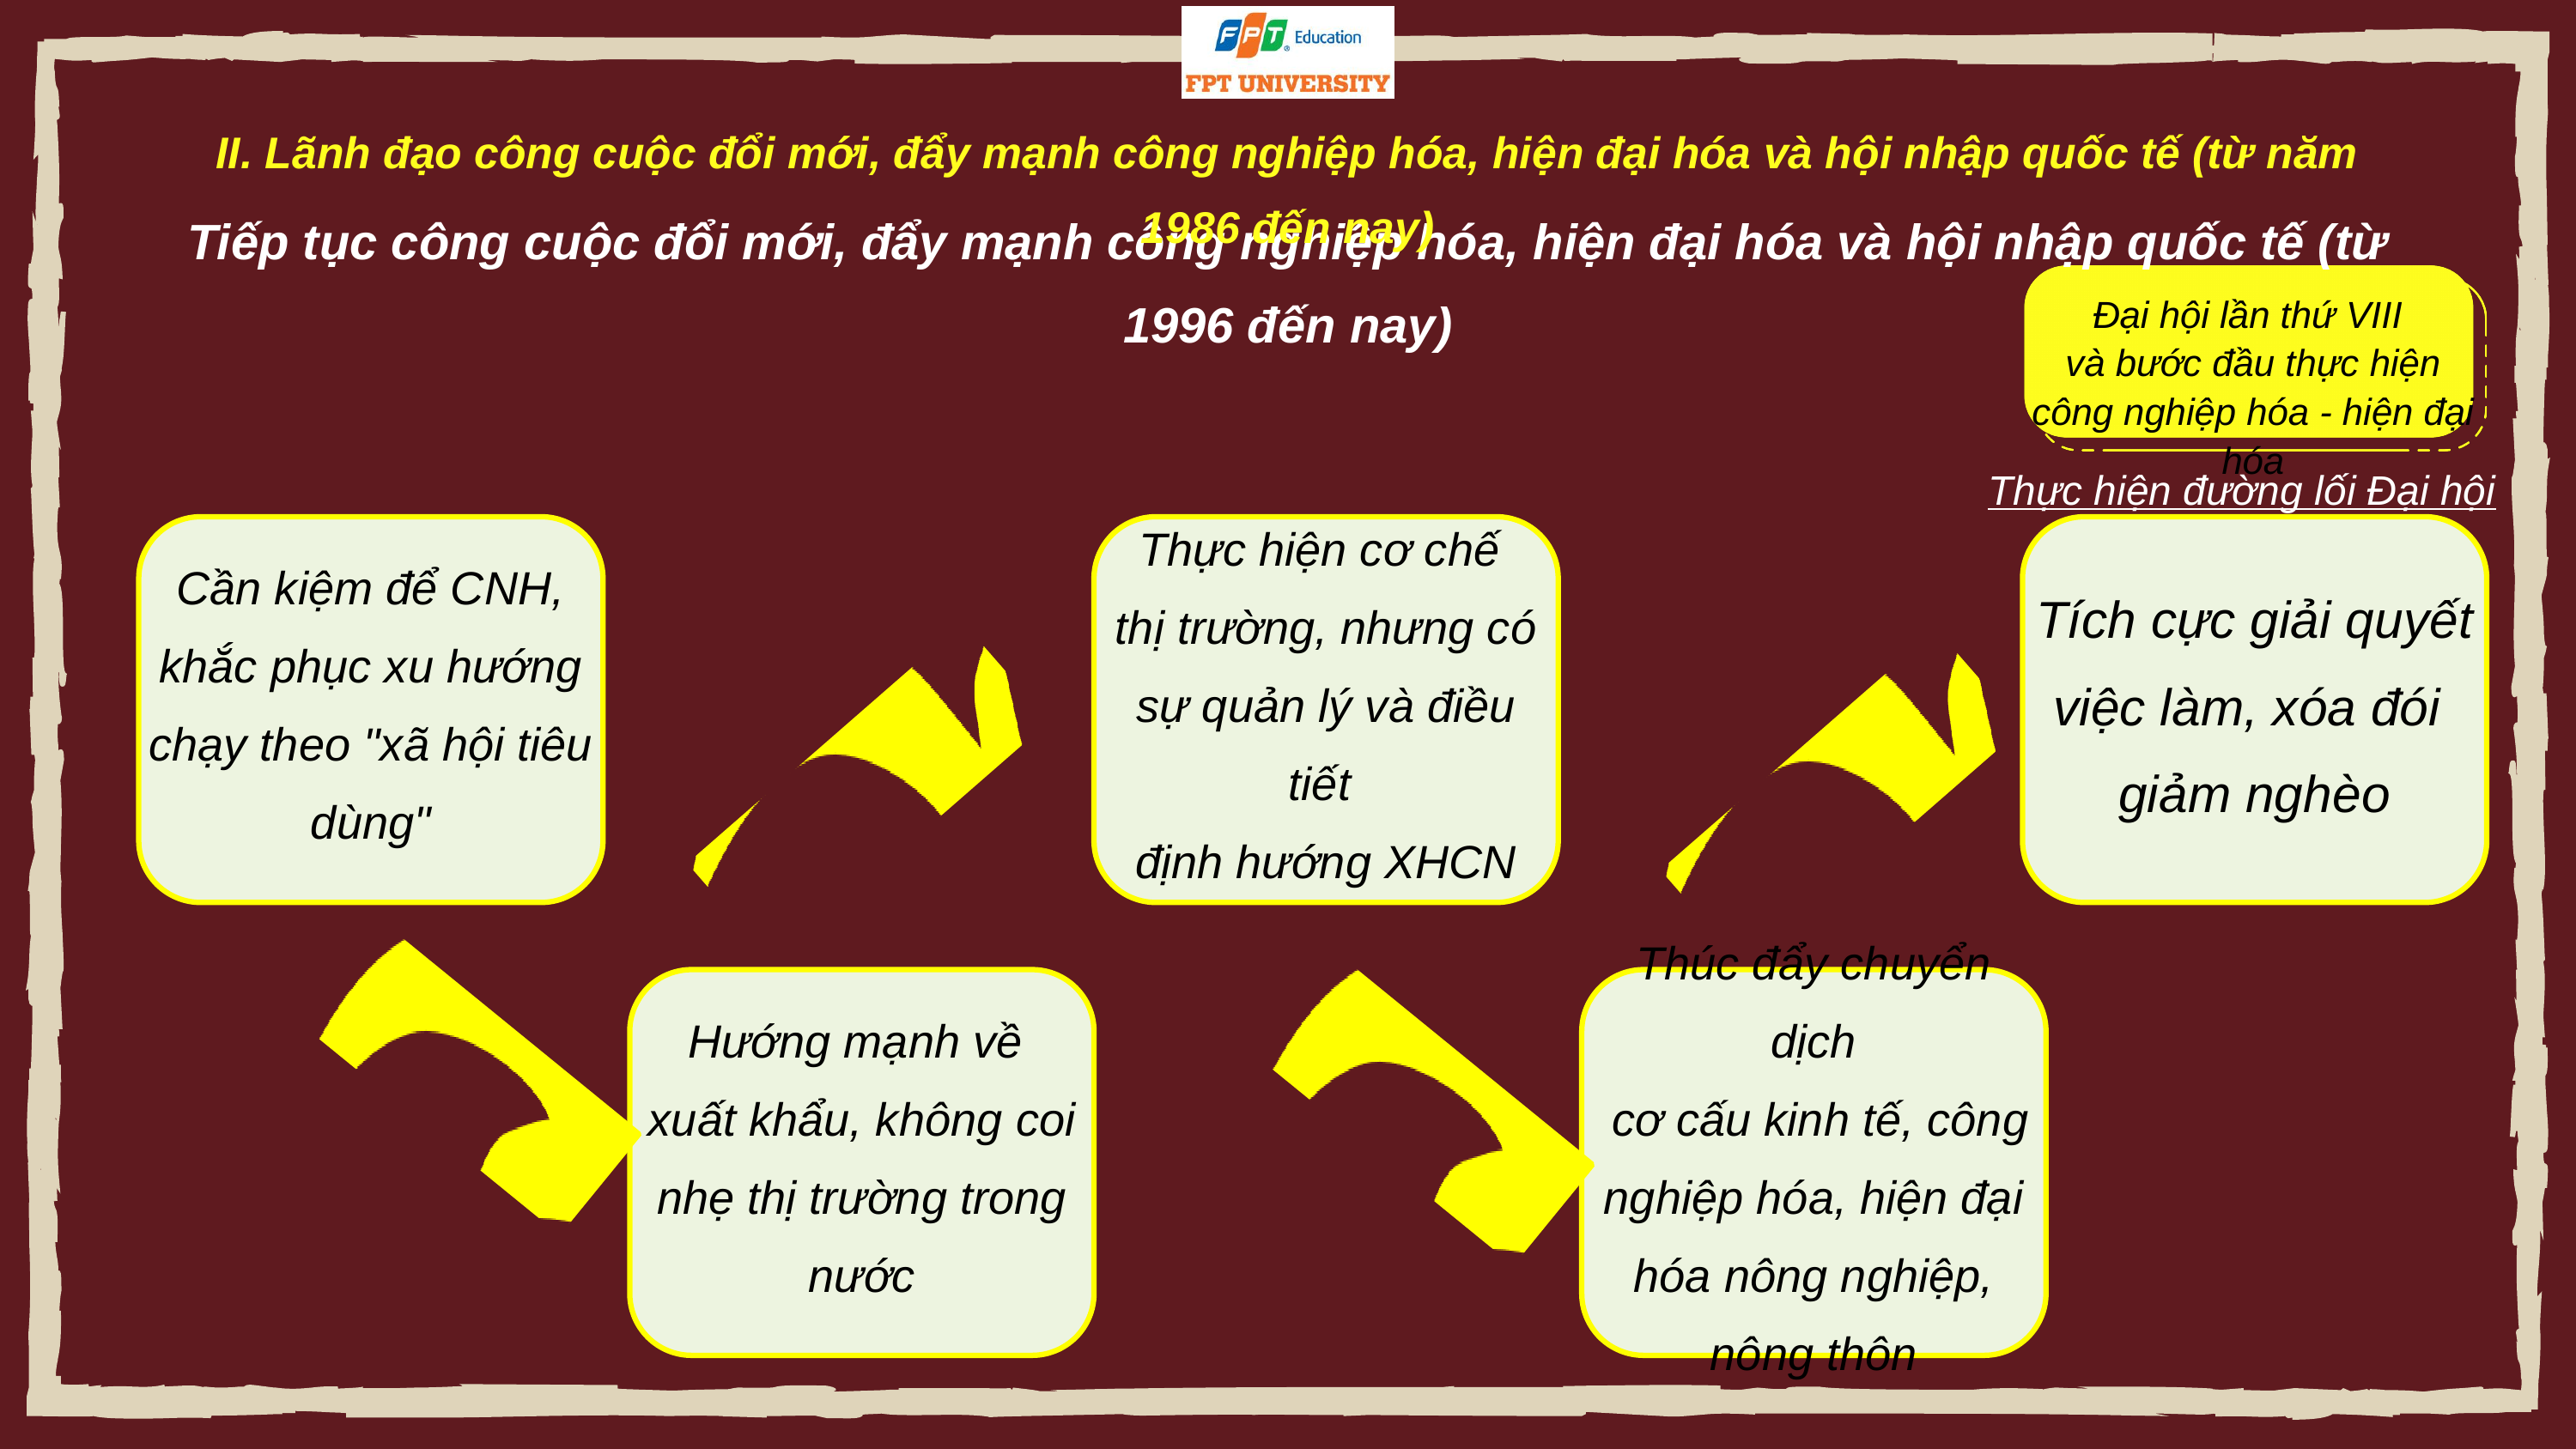

II. Lãnh đạo công cuộc đổi mới, đẩy mạnh công nghiệp hóa, hiện đại hóa và hội nhập quốc tế (từ năm 1986 đến nay)
Tiếp tục công cuộc đổi mới, đẩy mạnh công nghiệp hóa, hiện đại hóa và hội nhập quốc tế (từ 1996 đến nay)

Đại hội lần thứ VIII
và bước đầu thực hiện
công nghiệp hóa - hiện đại hóa
Thực hiện đường lối Đại hội VIII

Cần kiệm để CNH, khắc phục xu hướng chạy theo "xã hội tiêu dùng"

Thực hiện cơ chế
thị trường, nhưng có sự quản lý và điều tiết
định hướng XHCN

Tích cực giải quyết việc làm, xóa đói
giảm nghèo

Hướng mạnh về
xuất khẩu, không coi nhẹ thị trường trong nước

Thúc đẩy chuyển dịch
 cơ cấu kinh tế, công nghiệp hóa, hiện đại hóa nông nghiệp, nông thôn